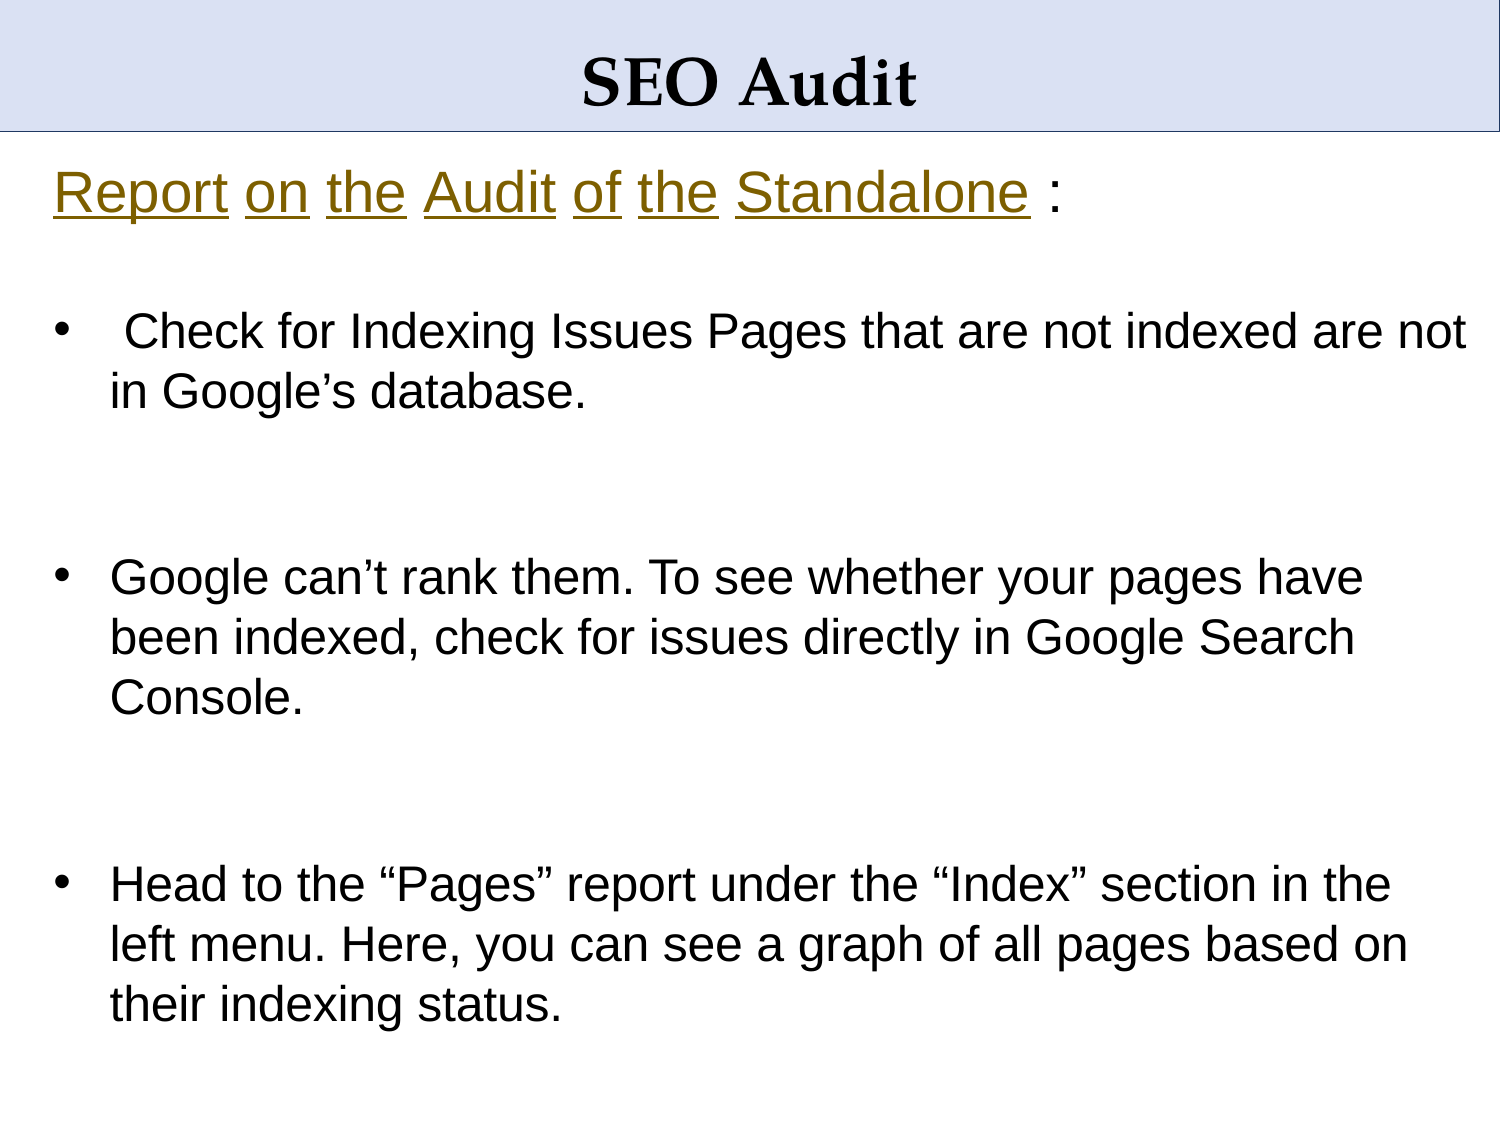

# SEO Audit
Report on the Audit of the Standalone :

 Check for Indexing Issues Pages that are not indexed are not in Google’s database.

Google can’t rank them. To see whether your pages have been indexed, check for issues directly in Google Search Console.

Head to the “Pages” report under the “Index” section in the left menu. Here, you can see a graph of all pages based on their indexing status.